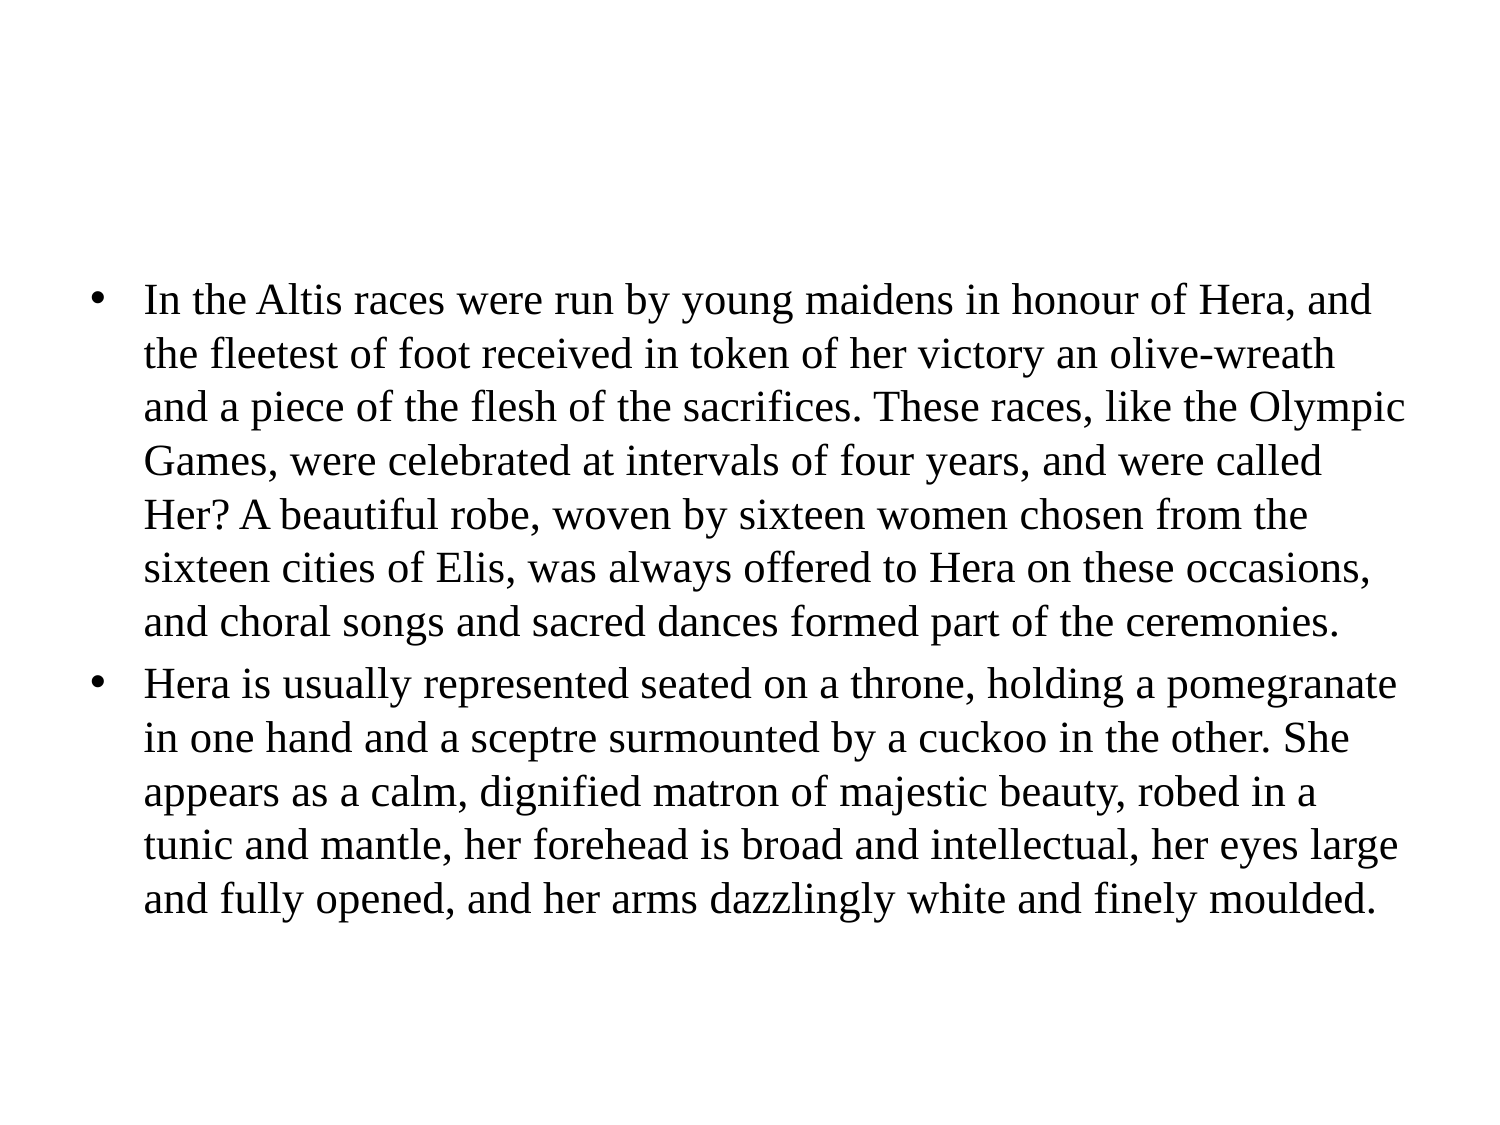

#
In the Altis races were run by young maidens in honour of Hera, and the fleetest of foot received in token of her victory an olive-wreath and a piece of the flesh of the sacrifices. These races, like the Olympic Games, were celebrated at intervals of four years, and were called Her? A beautiful robe, woven by sixteen women chosen from the sixteen cities of Elis, was always offered to Hera on these occasions, and choral songs and sacred dances formed part of the ceremonies.
Hera is usually represented seated on a throne, holding a pomegranate in one hand and a sceptre surmounted by a cuckoo in the other. She appears as a calm, dignified matron of majestic beauty, robed in a tunic and mantle, her forehead is broad and intellectual, her eyes large and fully opened, and her arms dazzlingly white and finely moulded.